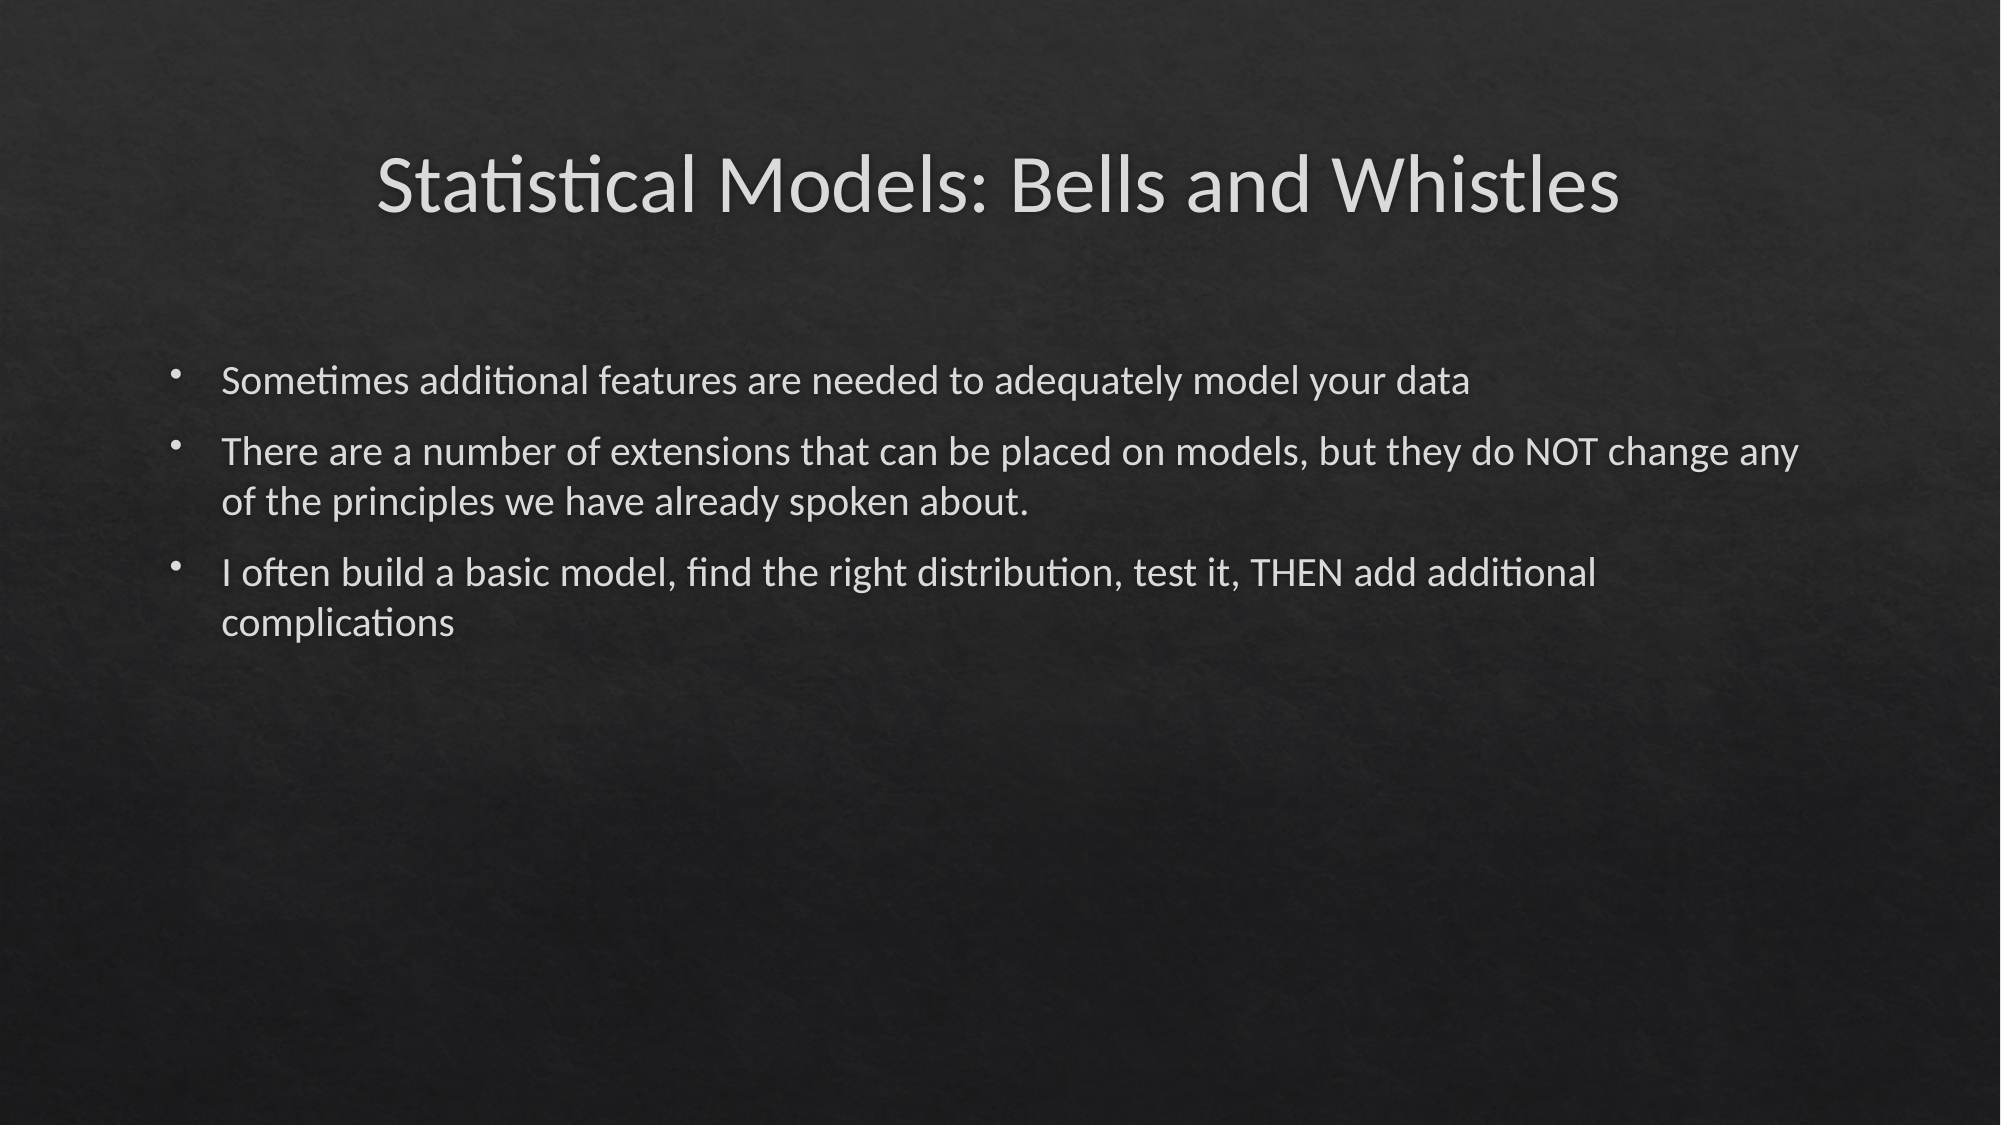

# Statistical Models: Bells and Whistles
Sometimes additional features are needed to adequately model your data
There are a number of extensions that can be placed on models, but they do NOT change any of the principles we have already spoken about.
I often build a basic model, find the right distribution, test it, THEN add additional complications